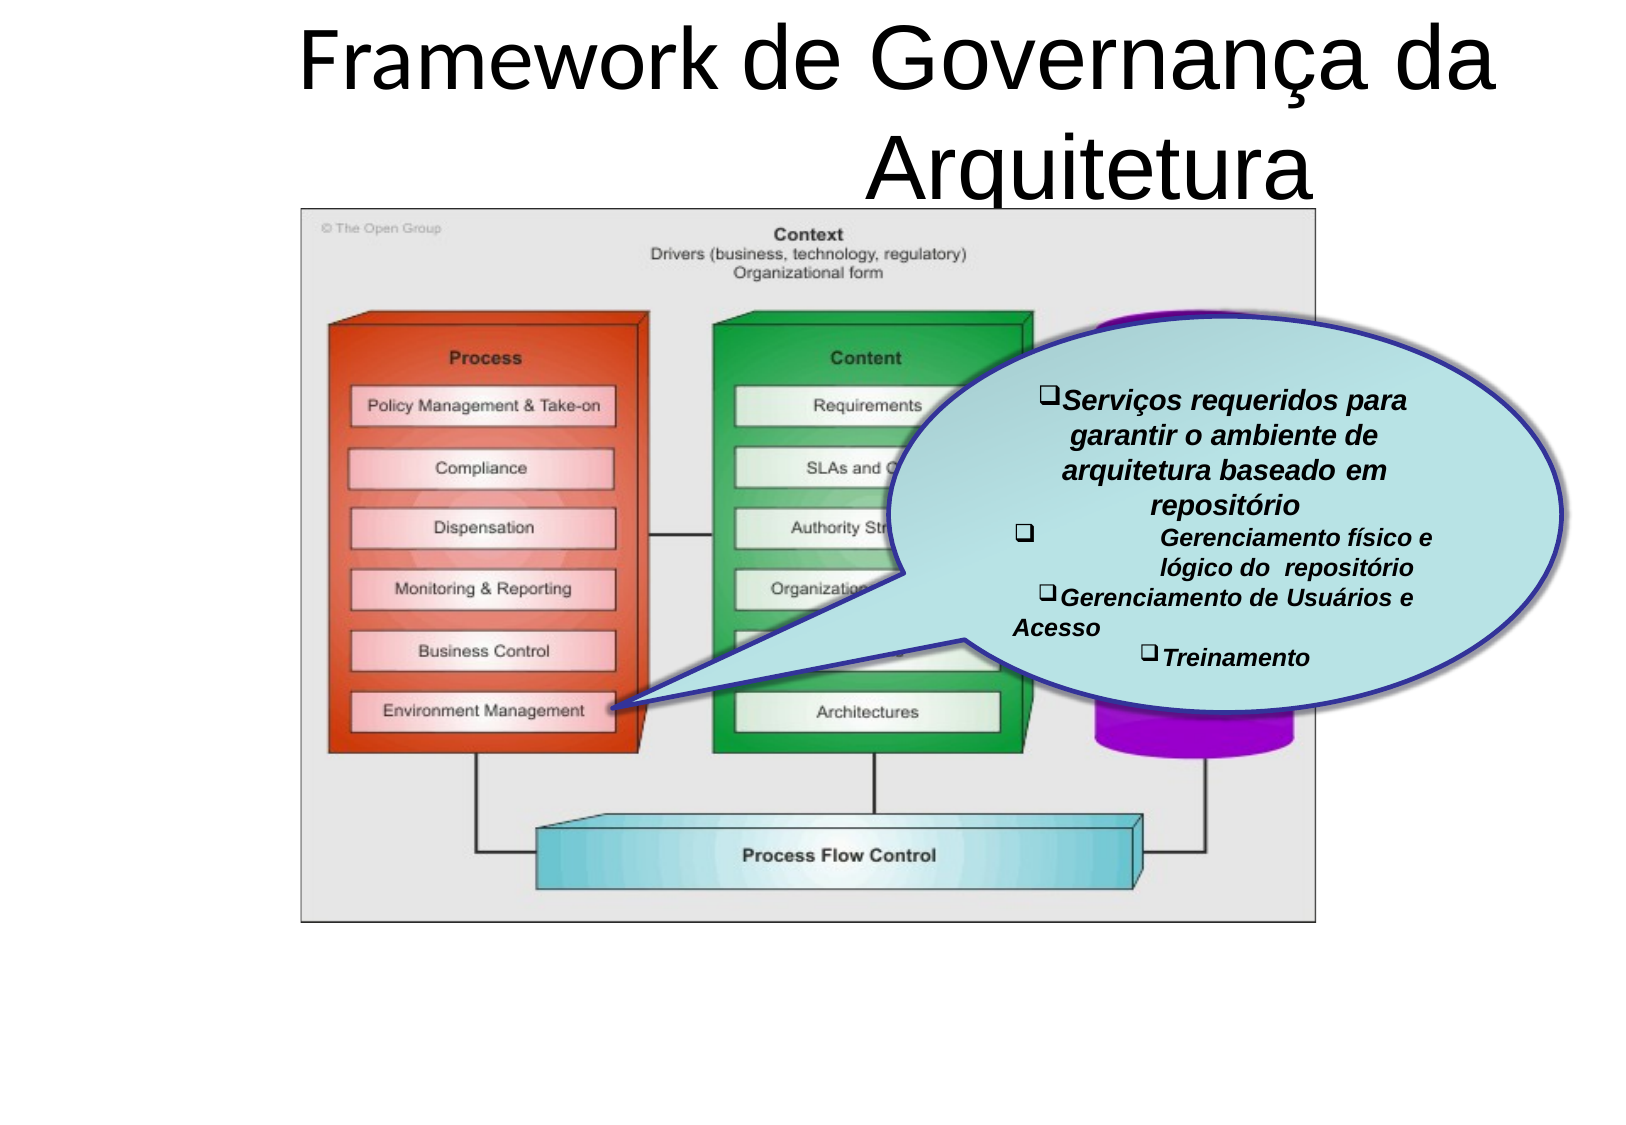

# Framework de Governança da  Arquitetura

Serviços requeridos para  garantir o ambiente de  arquitetura baseado em
repositório
Gerenciamento físico e lógico do  repositório
Gerenciamento de Usuários e
Acesso
Treinamento